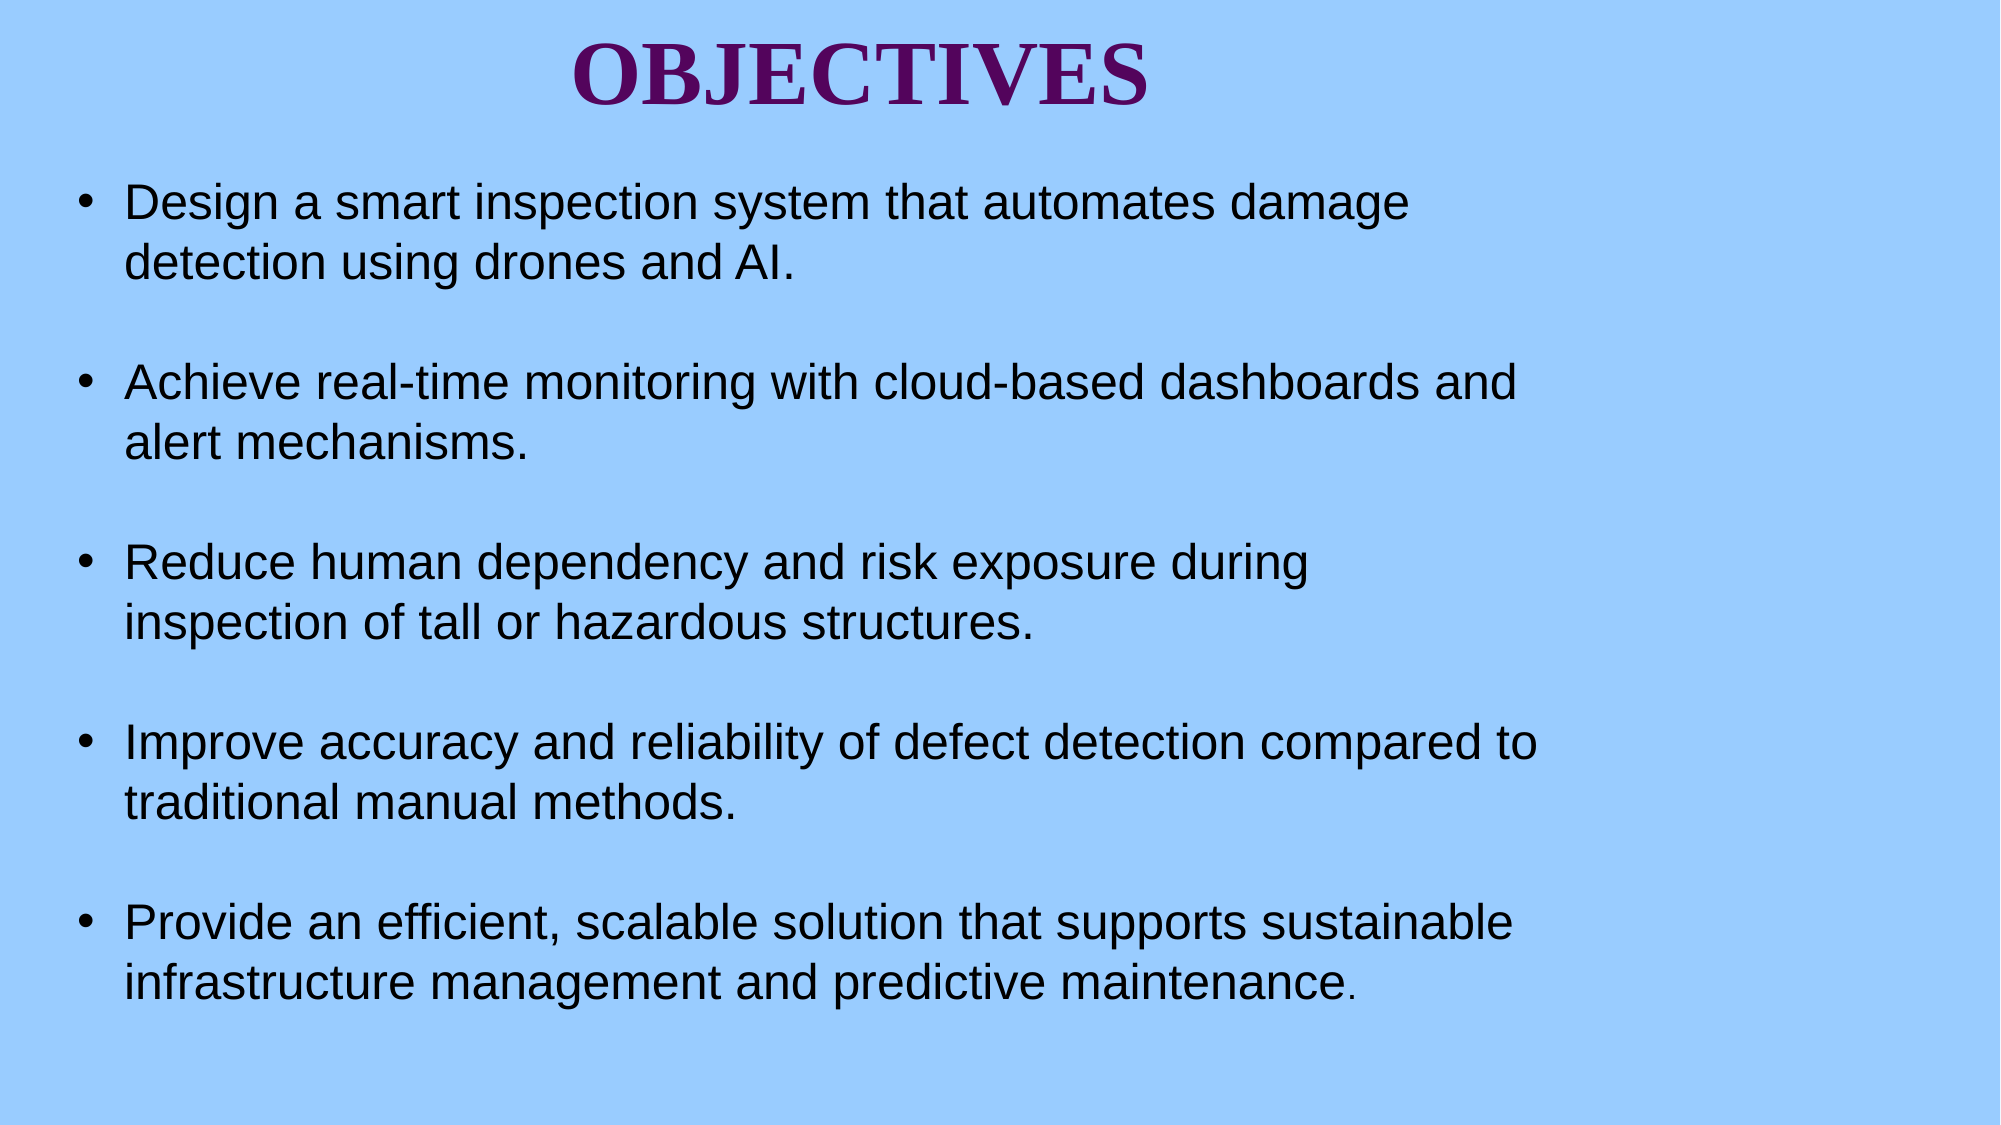

# OBJECTIVES
Design a smart inspection system that automates damage detection using drones and AI.

Achieve real-time monitoring with cloud-based dashboards and alert mechanisms.

Reduce human dependency and risk exposure during inspection of tall or hazardous structures.

Improve accuracy and reliability of defect detection compared to traditional manual methods.

Provide an efficient, scalable solution that supports sustainable infrastructure management and predictive maintenance.